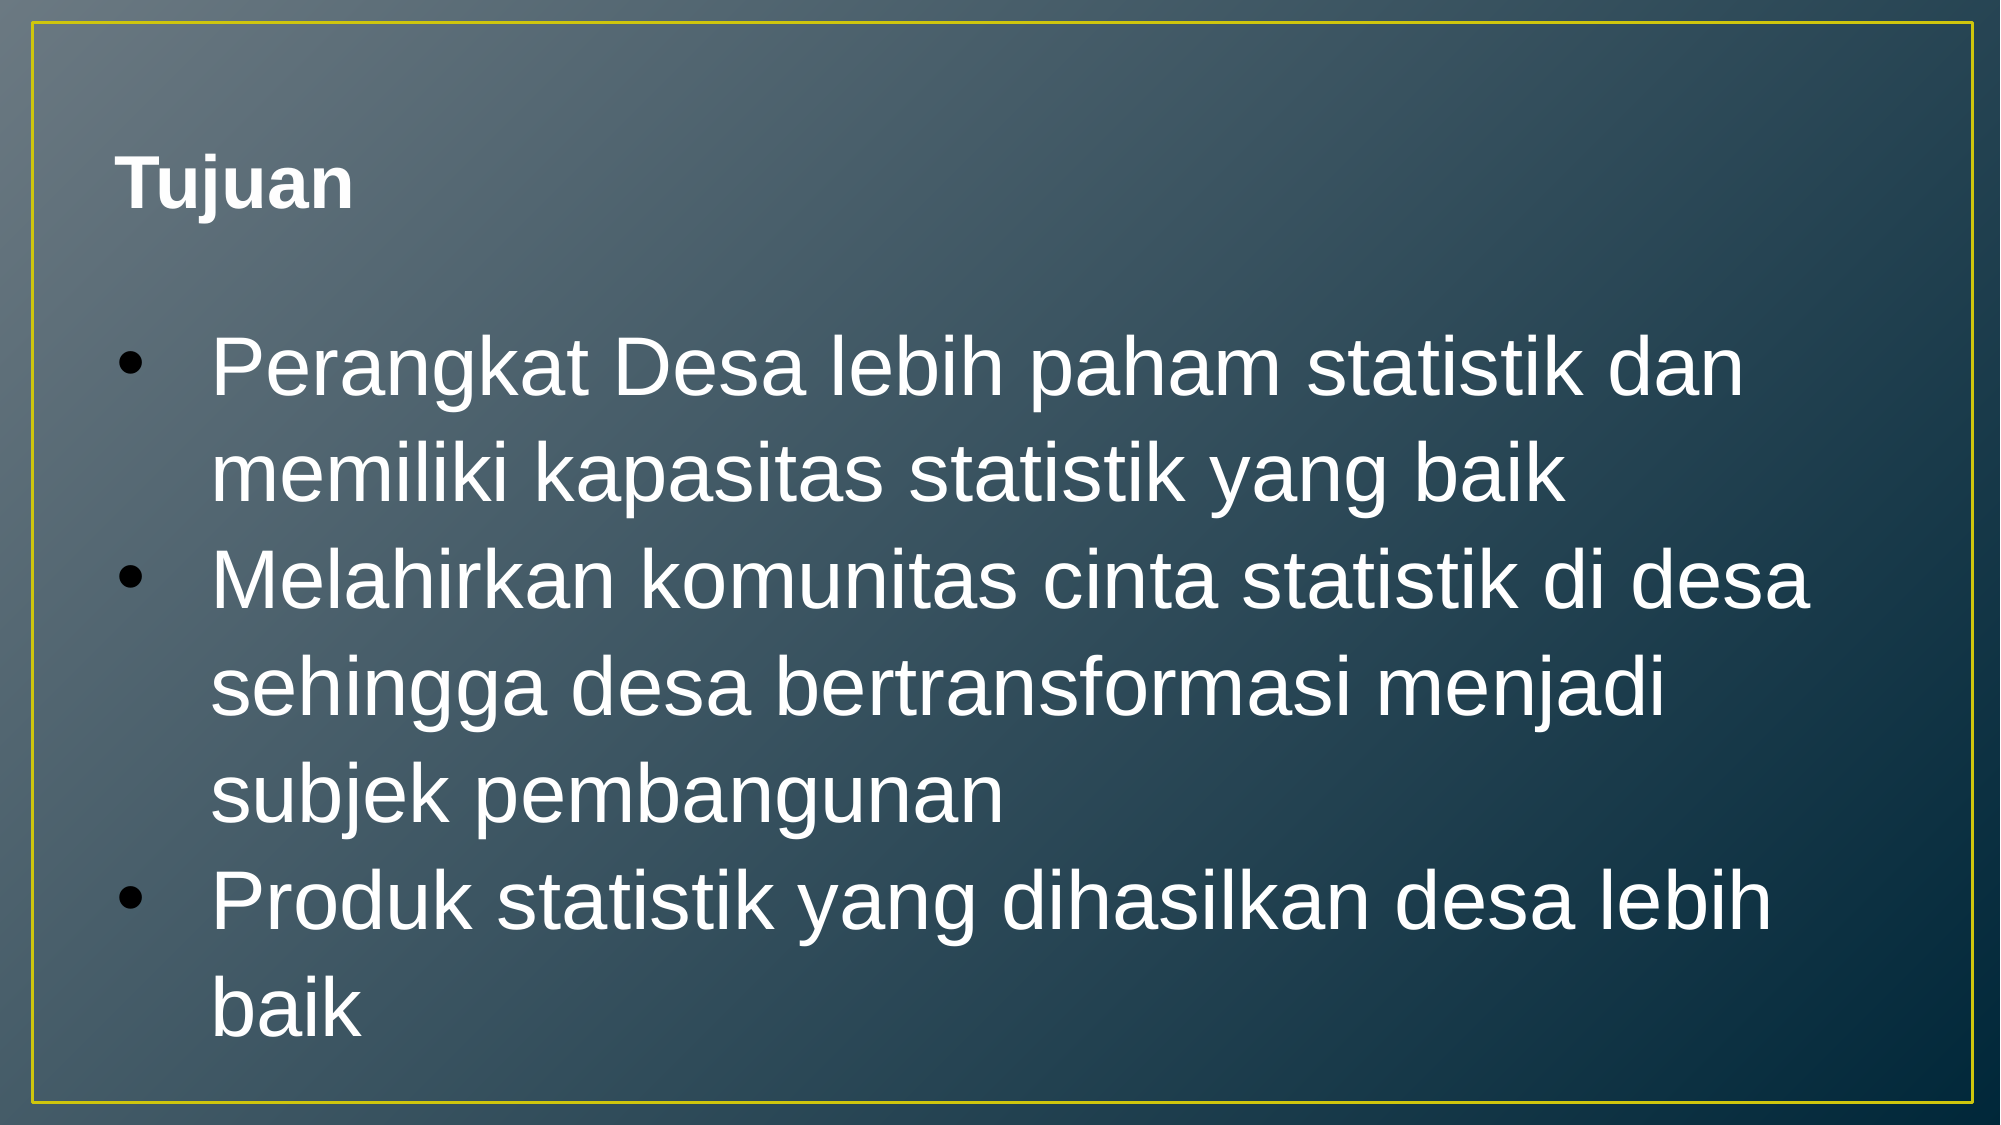

# Tujuan
Perangkat Desa lebih paham statistik dan memiliki kapasitas statistik yang baik
Melahirkan komunitas cinta statistik di desa sehingga desa bertransformasi menjadi subjek pembangunan
Produk statistik yang dihasilkan desa lebih baik